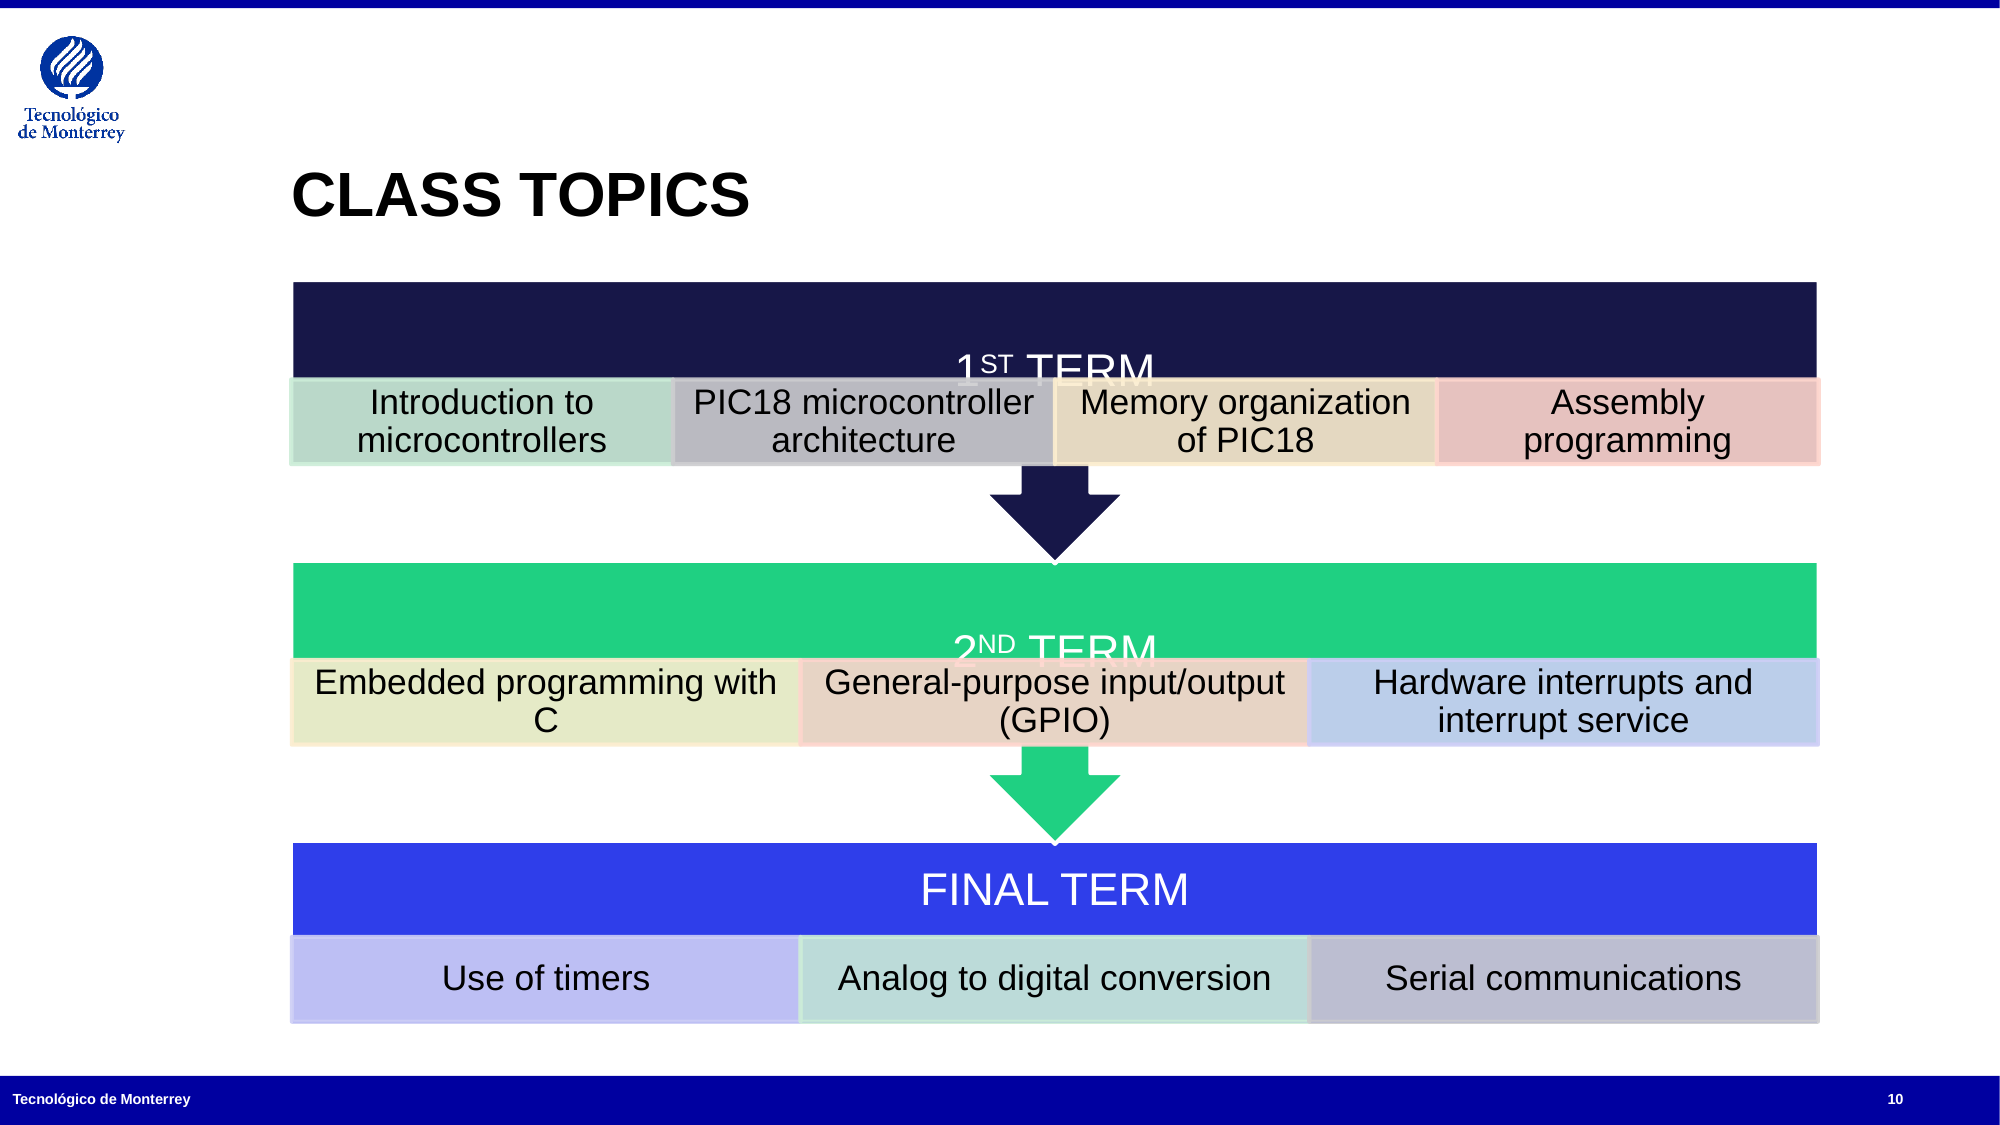

# CLASS TOPICS
FINAL TERM
Use of timers
Analog to digital conversion
Serial communications
2ND TERM
Embedded programming with C
General-purpose input/output (GPIO)
Hardware interrupts and interrupt service
1ST TERM
Introduction to microcontrollers
PIC18 microcontroller architecture
Memory organization of PIC18
Assembly programming
10